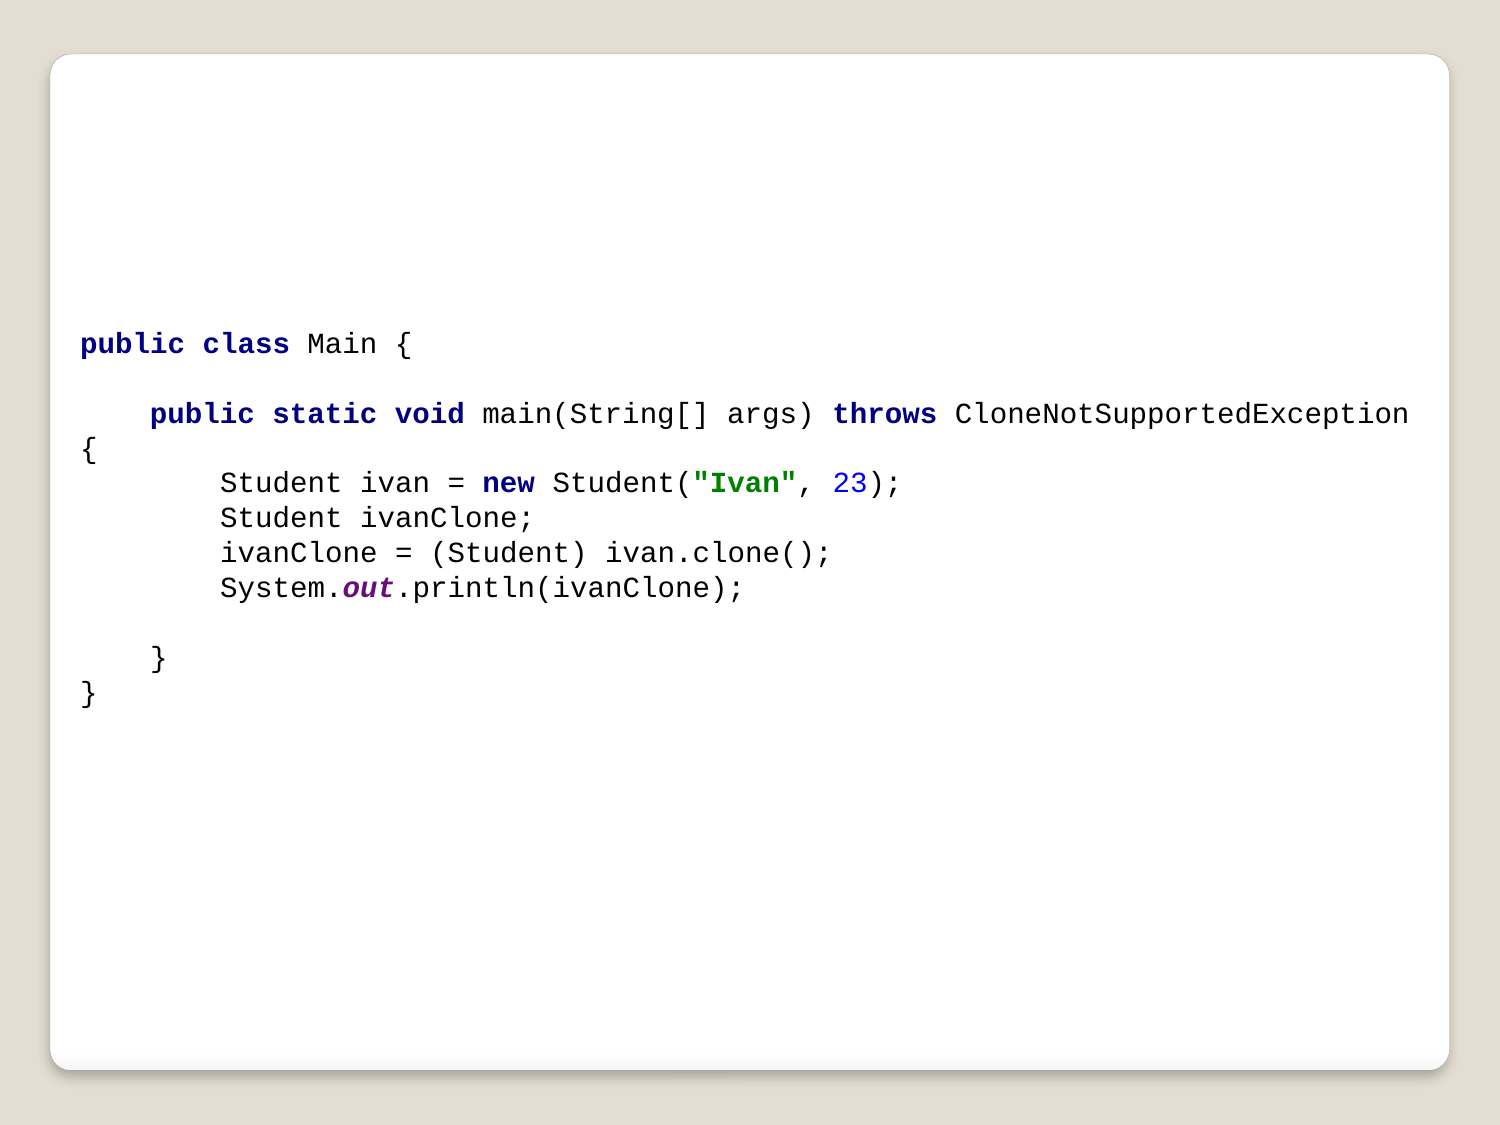

public class Main {
    public static void main(String[] args) throws CloneNotSupportedException {
        Student ivan = new Student("Ivan", 23);
        Student ivanClone;
        ivanClone = (Student) ivan.clone();
        System.out.println(ivanClone);
    }
}